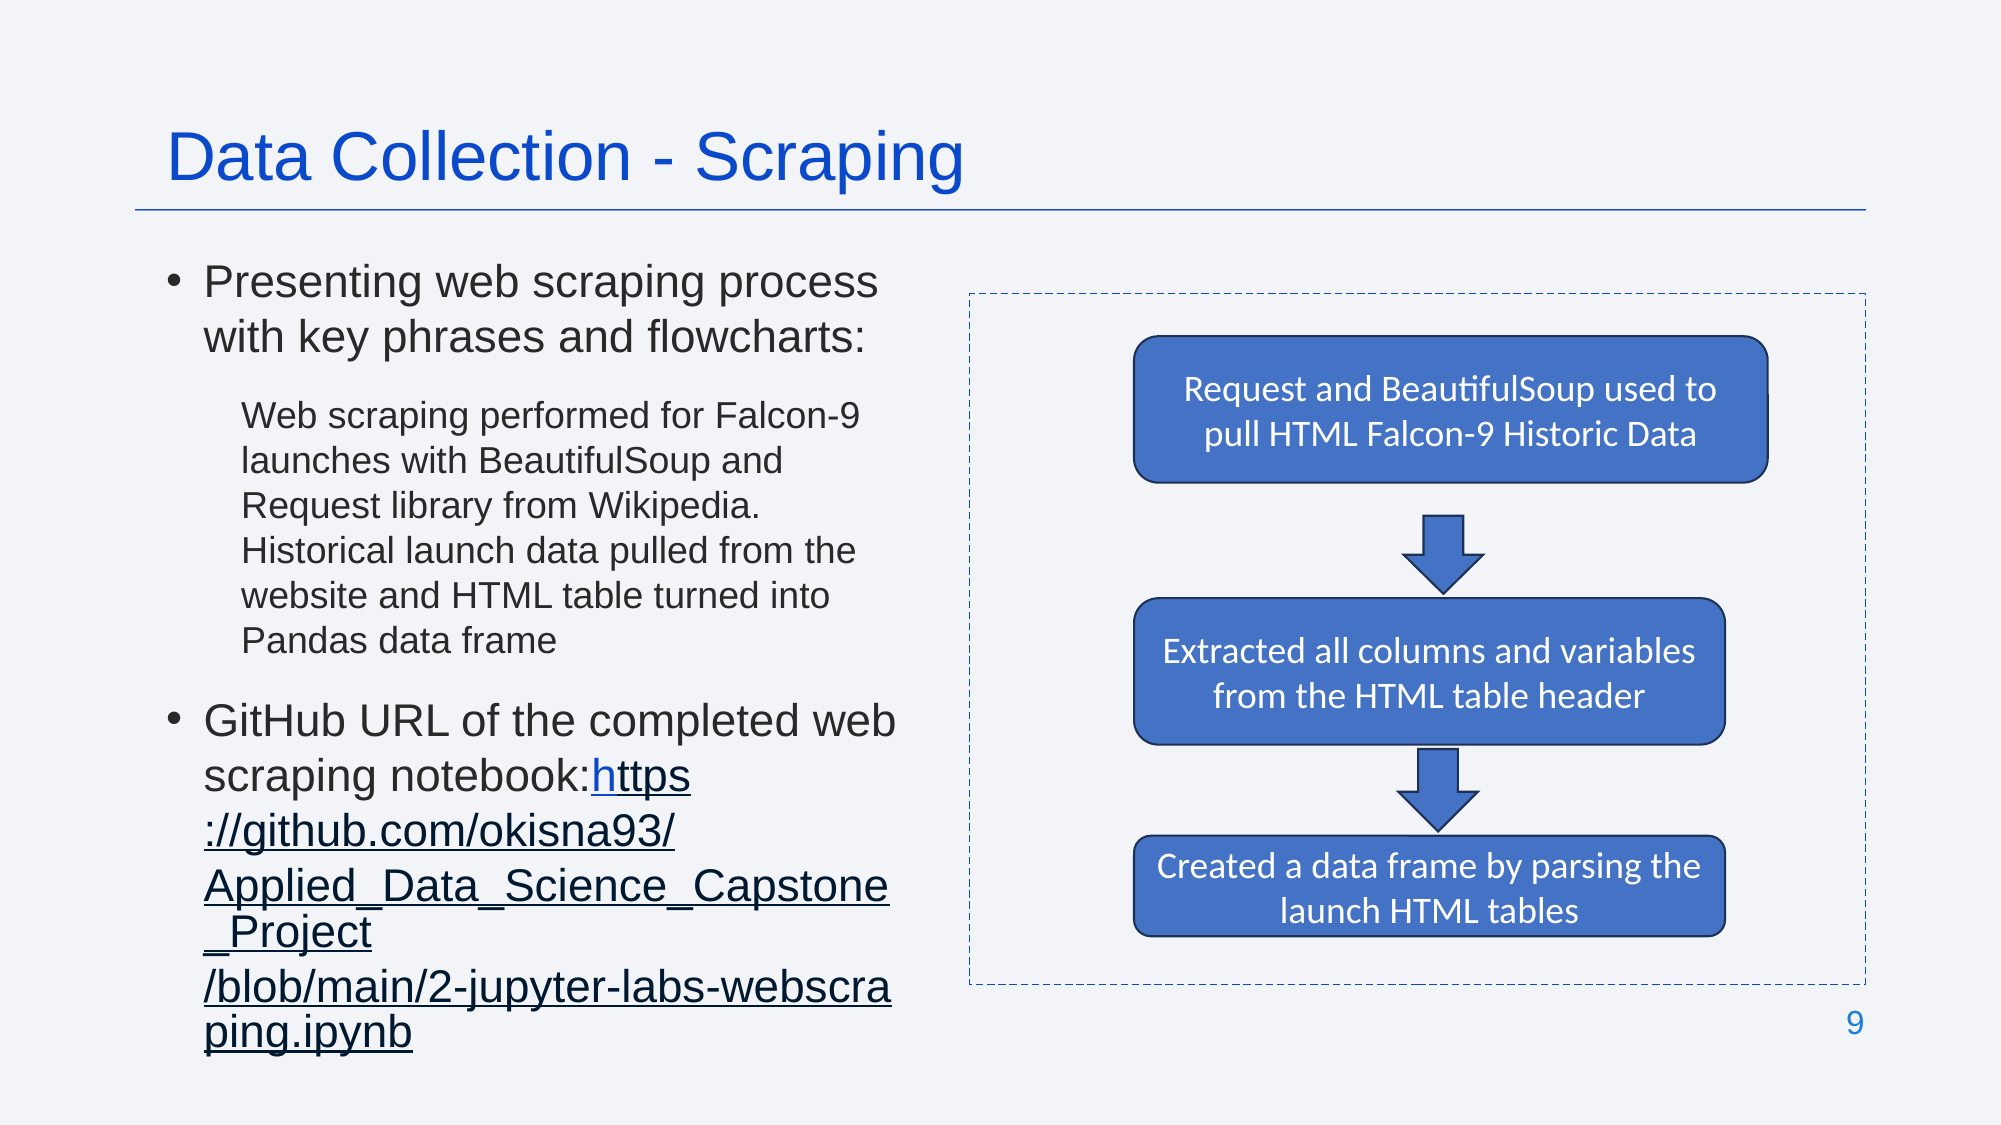

Data Collection - Scraping
Presenting web scraping process with key phrases and flowcharts:
Web scraping performed for Falcon-9 launches with BeautifulSoup and Request library from Wikipedia. Historical launch data pulled from the website and HTML table turned into Pandas data frame
GitHub URL of the completed web scraping notebook:https://github.com/okisna93/Applied_Data_Science_Capstone_Project/blob/main/2-jupyter-labs-webscraping.ipynb

Request and BeautifulSoup used to pull HTML Falcon-9 Historic Data

Extracted all columns and variables from the HTML table header

Created a data frame by parsing the launch HTML tables
9